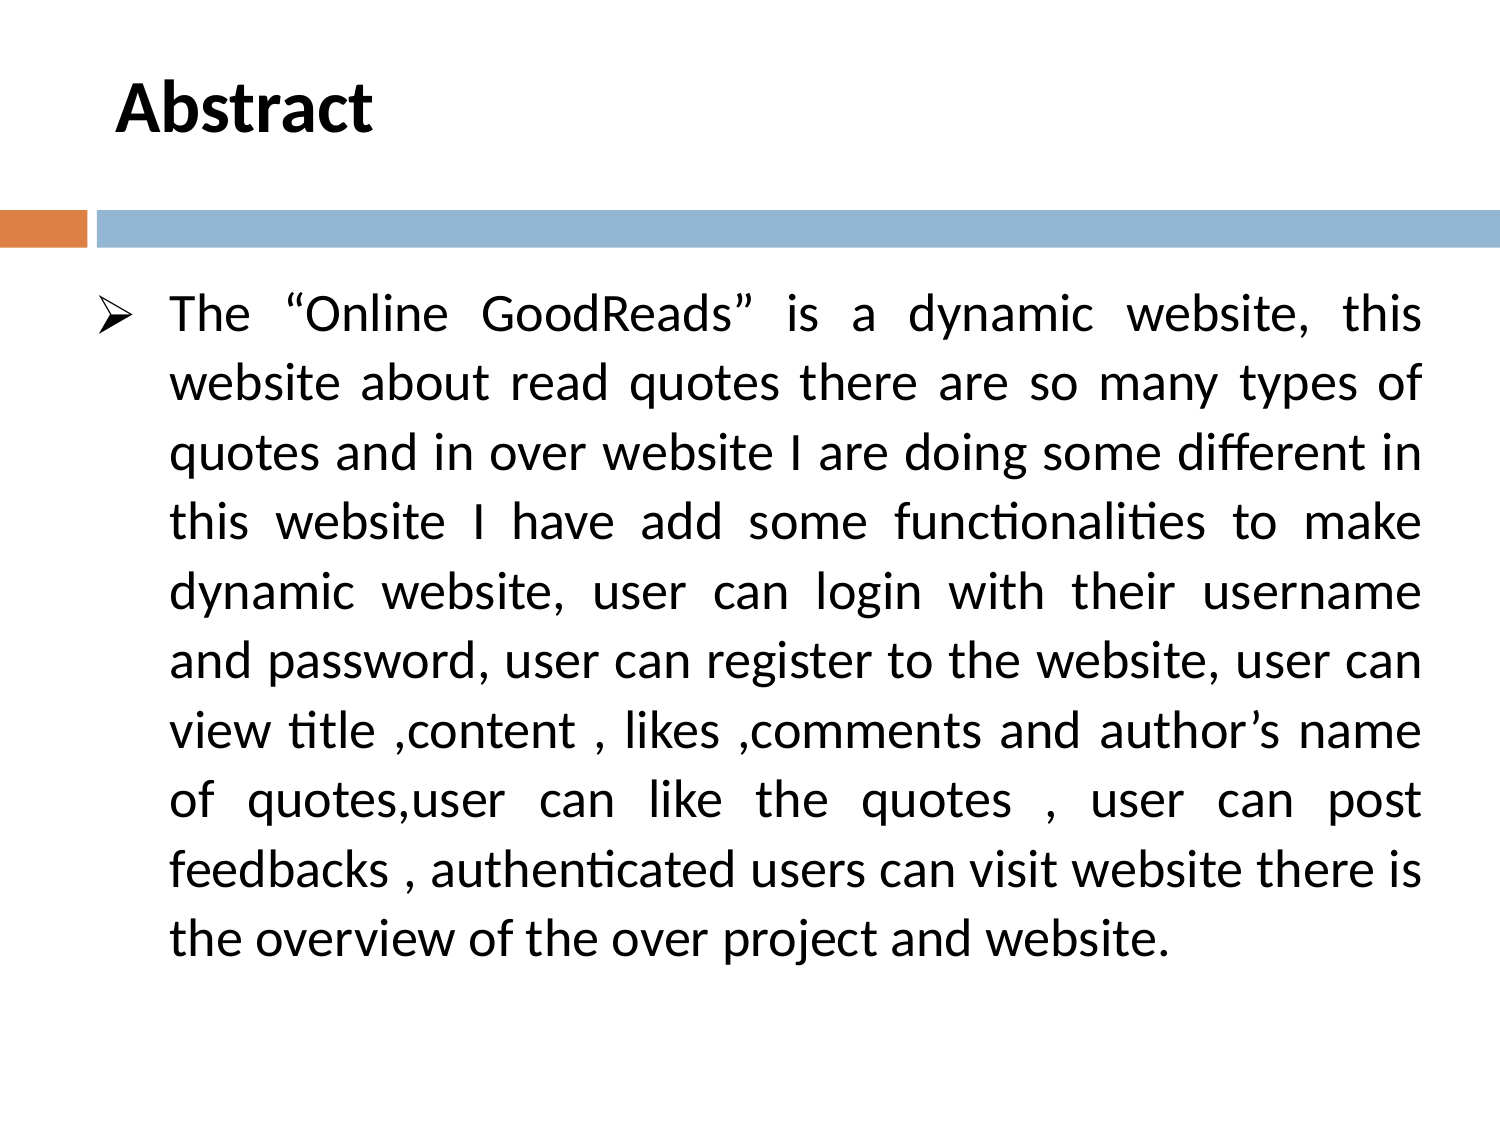

# Abstract
The “Online GoodReads” is a dynamic website, this website about read quotes there are so many types of quotes and in over website I are doing some different in this website I have add some functionalities to make dynamic website, user can login with their username and password, user can register to the website, user can view title ,content , likes ,comments and author’s name of quotes,user can like the quotes , user can post feedbacks , authenticated users can visit website there is the overview of the over project and website.
3